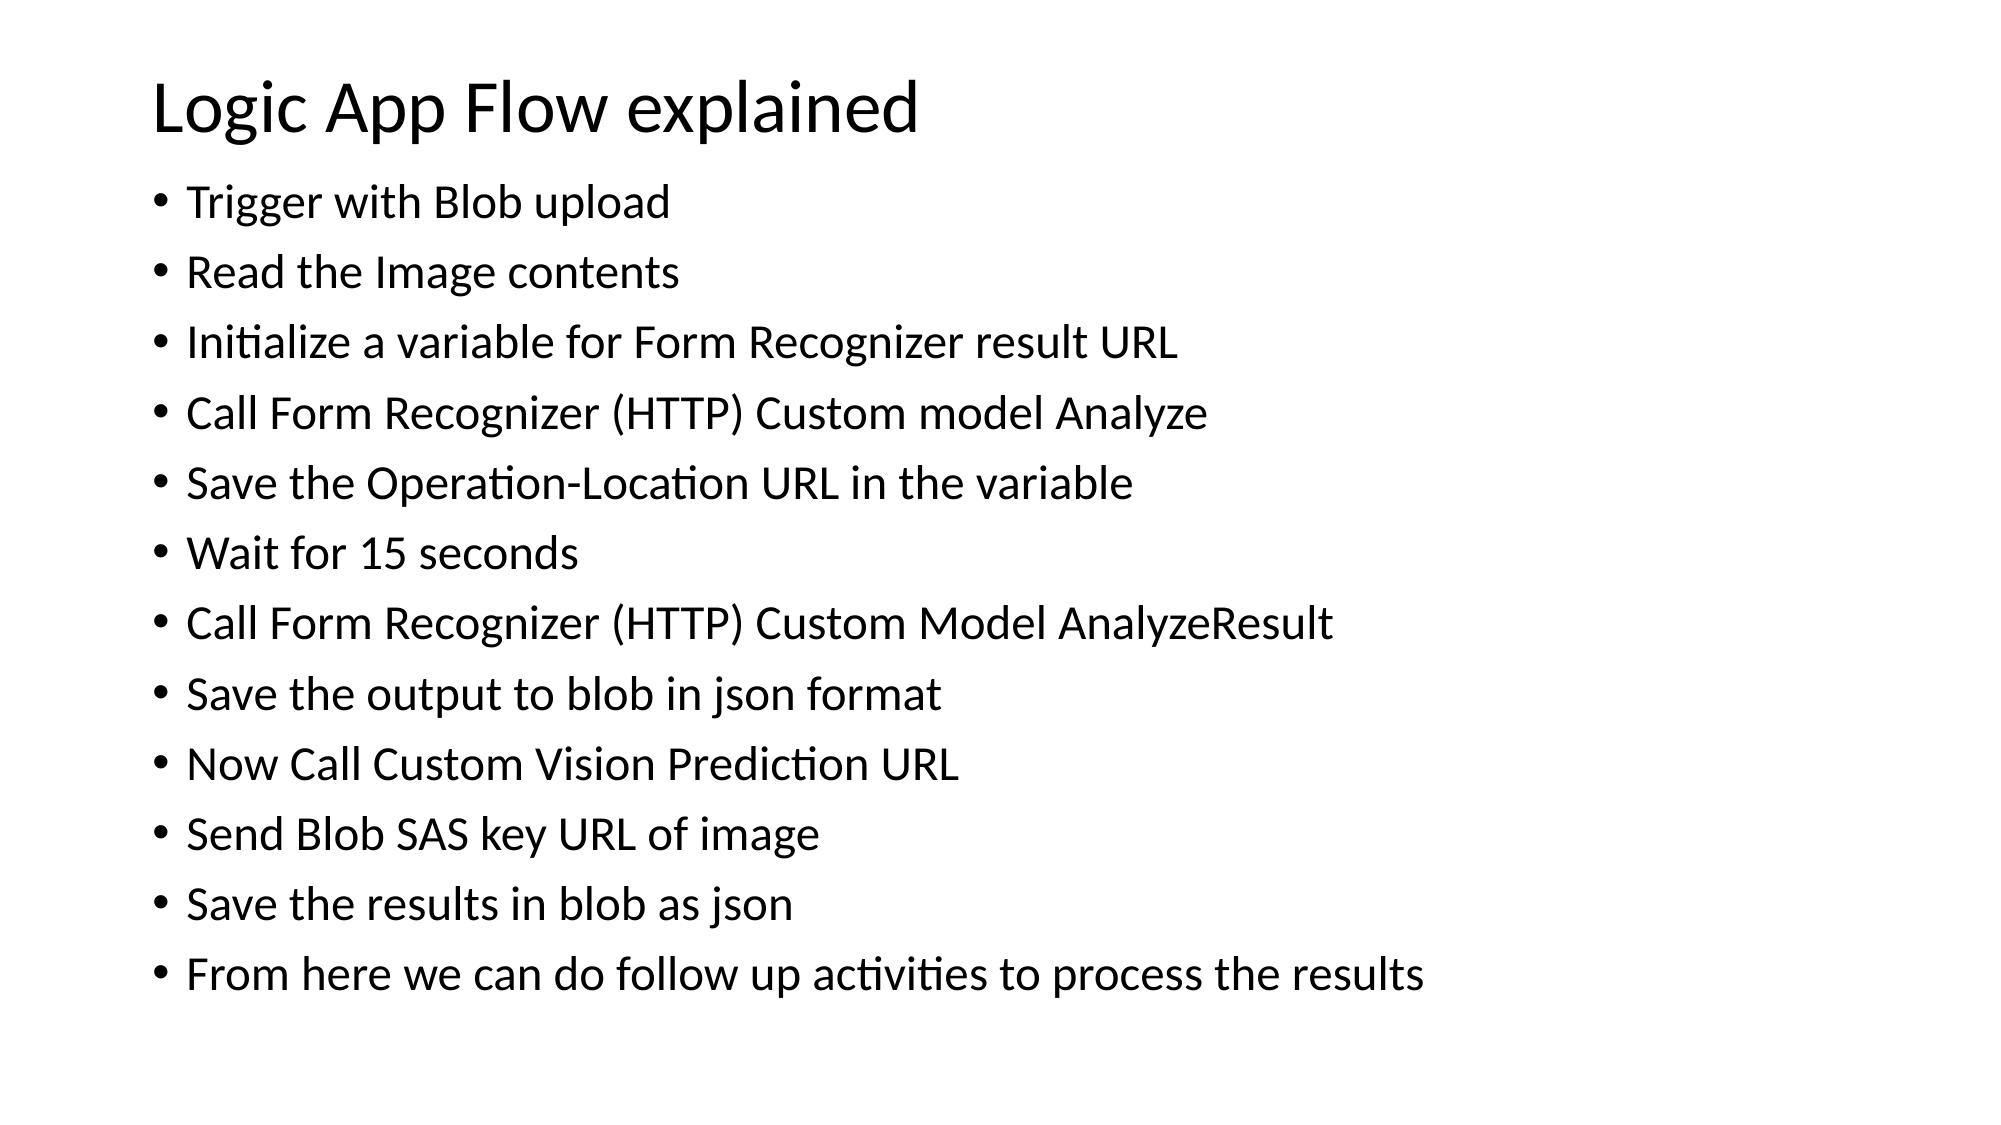

# Logic App Flow explained
Trigger with Blob upload
Read the Image contents
Initialize a variable for Form Recognizer result URL
Call Form Recognizer (HTTP) Custom model Analyze
Save the Operation-Location URL in the variable
Wait for 15 seconds
Call Form Recognizer (HTTP) Custom Model AnalyzeResult
Save the output to blob in json format
Now Call Custom Vision Prediction URL
Send Blob SAS key URL of image
Save the results in blob as json
From here we can do follow up activities to process the results